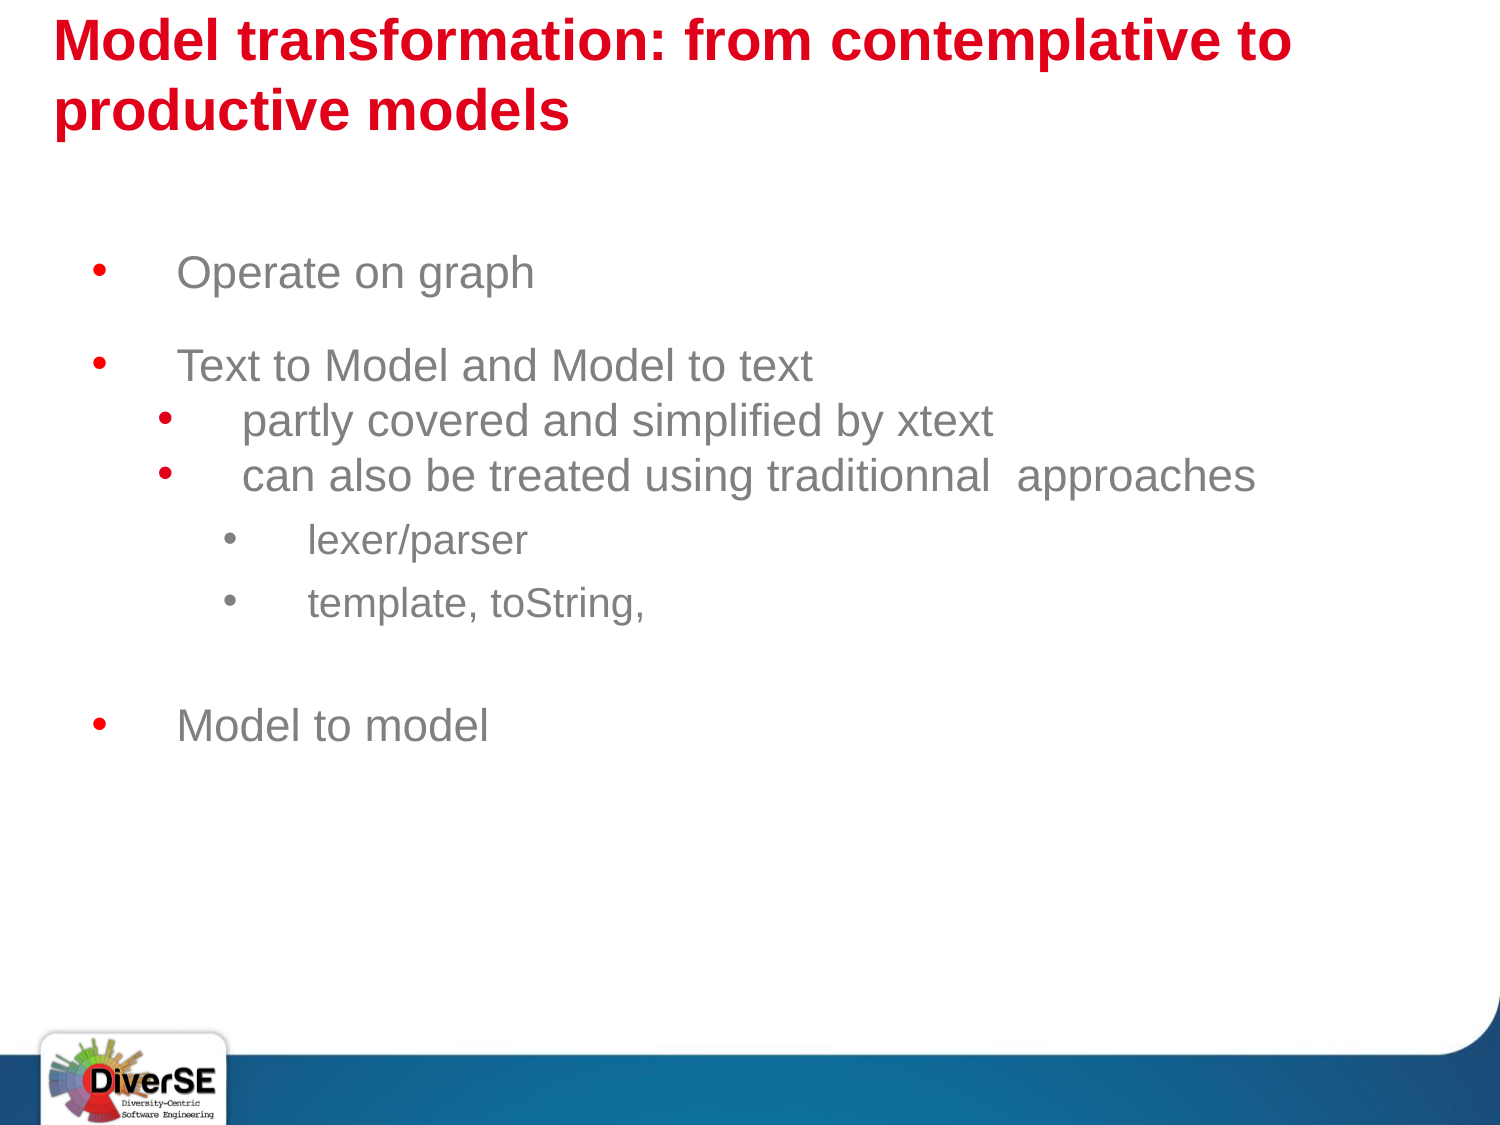

# Model transformation: from contemplative to productive models
Operate on graph
Text to Model and Model to text
partly covered and simplified by xtext
can also be treated using traditionnal  approaches
lexer/parser
template, toString,

Model to model